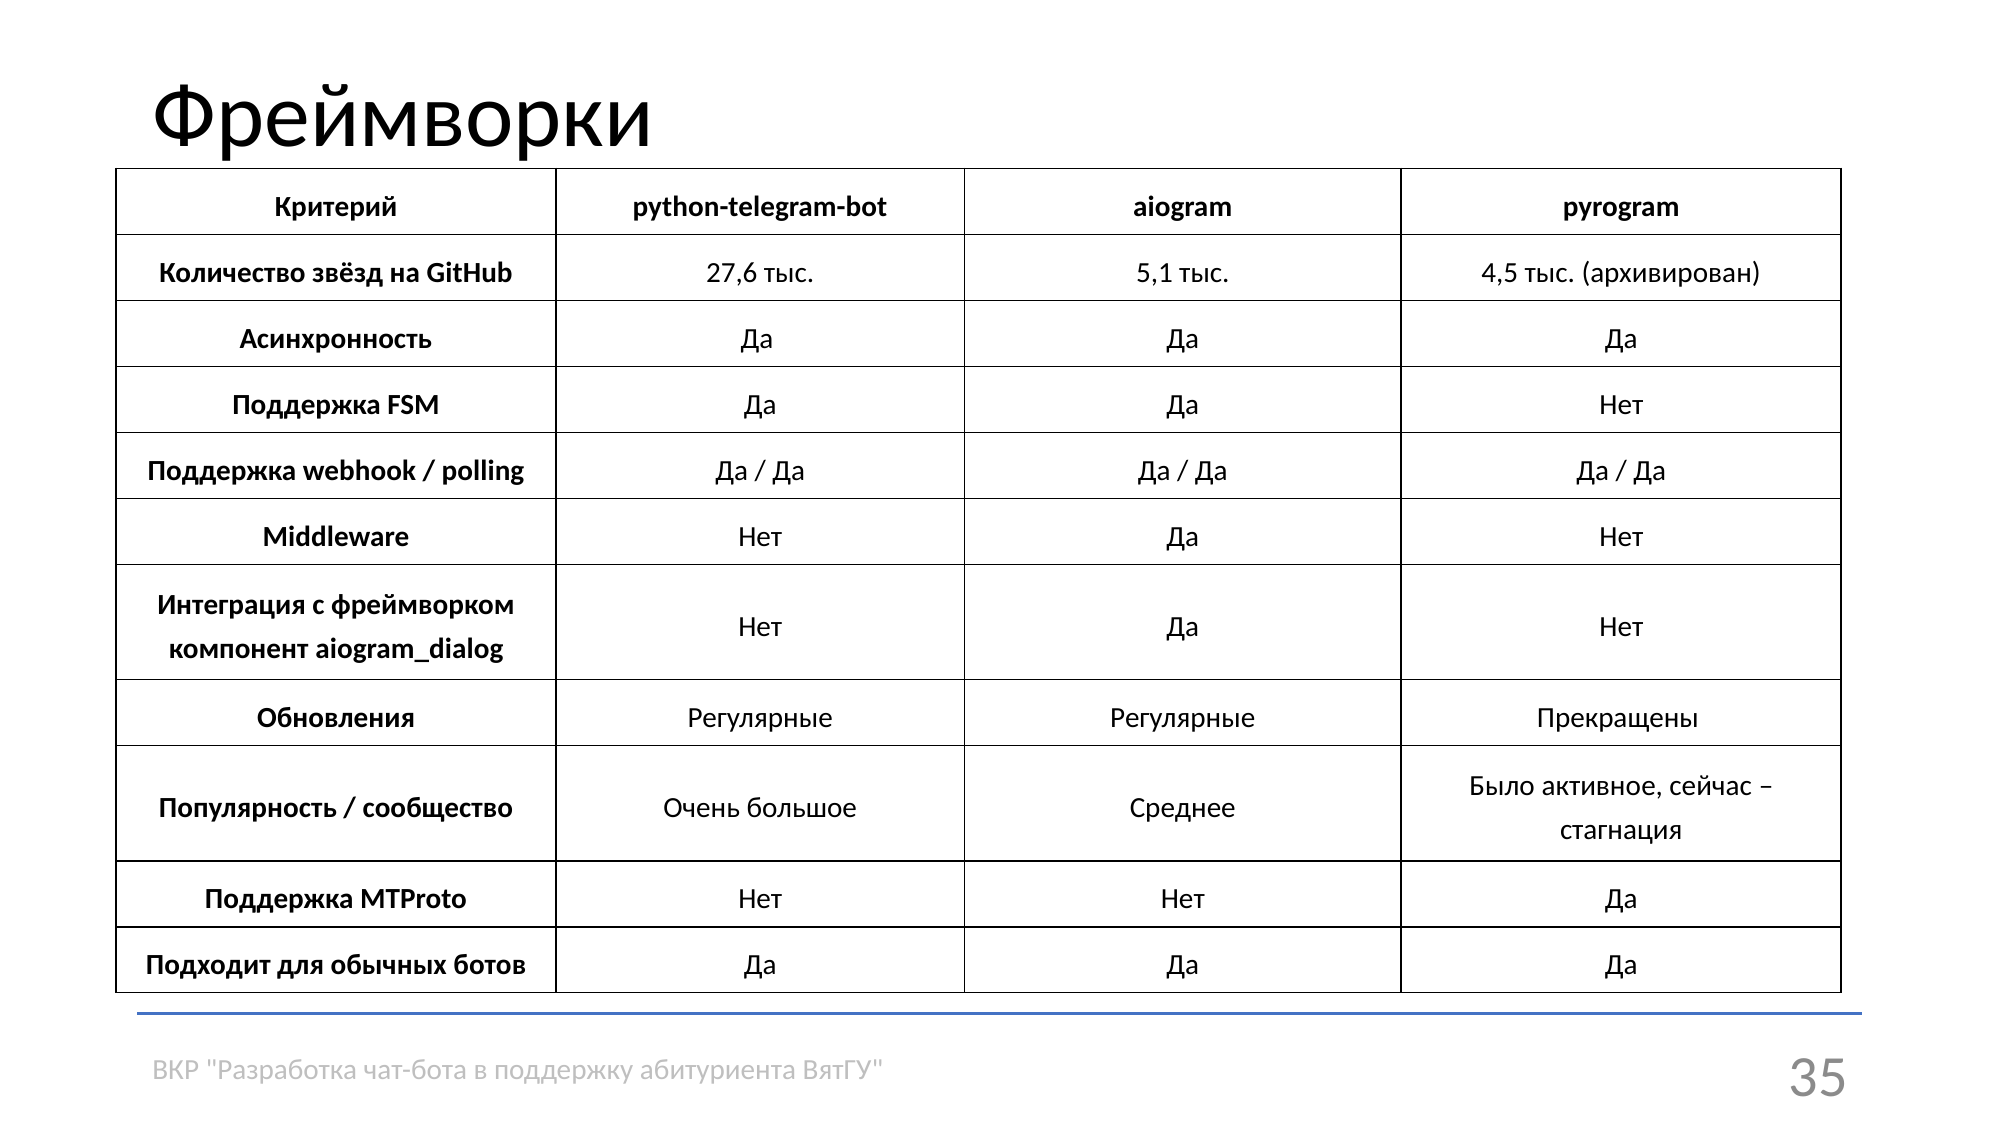

# Фреймворки
| Критерий | python-telegram-bot | aiogram | pyrogram |
| --- | --- | --- | --- |
| Количество звёзд на GitHub | 27,6 тыс. | 5,1 тыс. | 4,5 тыс. (архивирован) |
| Асинхронность | Да | Да | Да |
| Поддержка FSM | Да | Да | Нет |
| Поддержка webhook / polling | Да / Да | Да / Да | Да / Да |
| Middleware | Нет | Да | Нет |
| Интеграция с фреймворком компонент aiogram\_dialog | Нет | Да | Нет |
| Обновления | Регулярные | Регулярные | Прекращены |
| Популярность / сообщество | Очень большое | Среднее | Было активное, сейчас – стагнация |
| Поддержка MTProto | Нет | Нет | Да |
| Подходит для обычных ботов | Да | Да | Да |
ВКР "Разработка чат-бота в поддержку абитуриента ВятГУ"
35